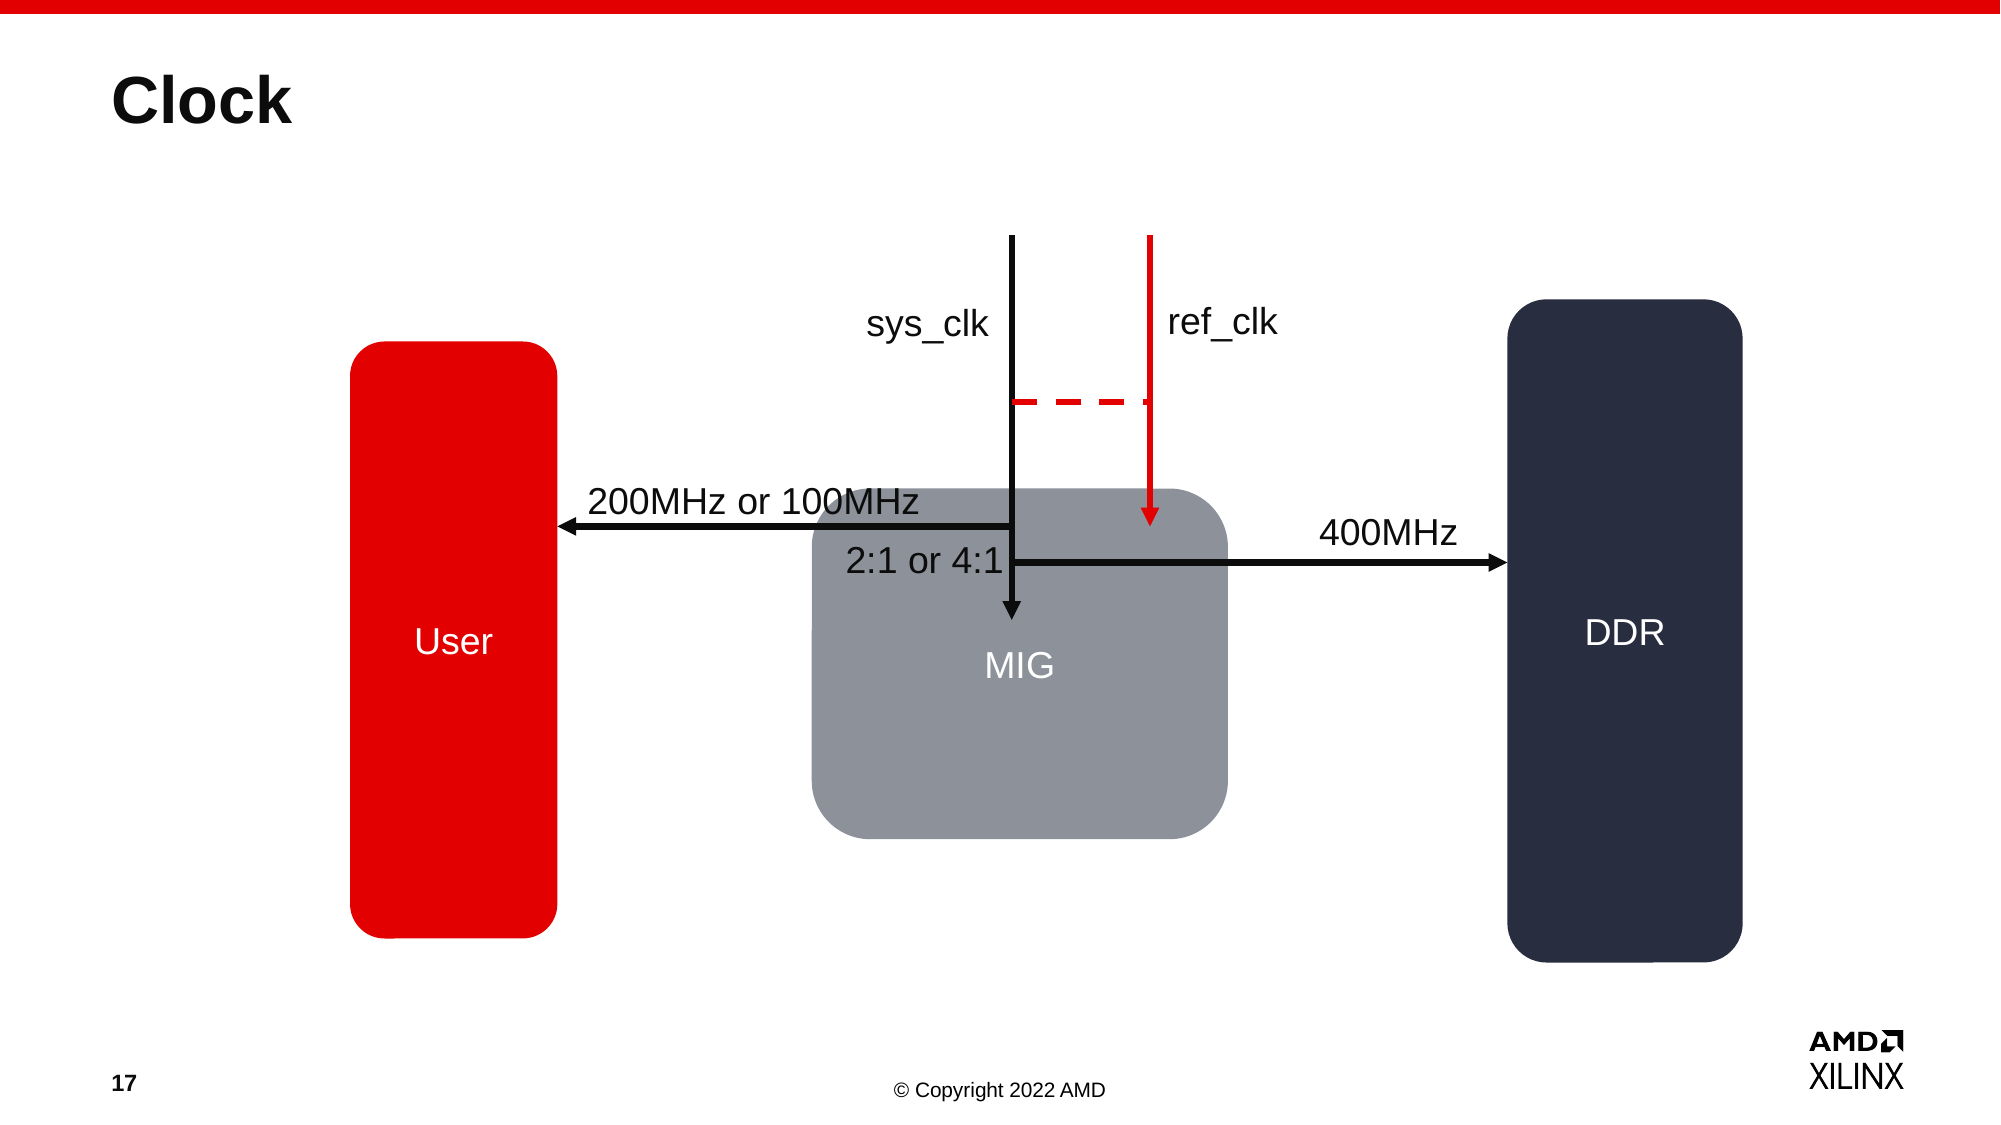

# Clock
ref_clk
sys_clk
DDR
User
200MHz or 100MHz
MIG
400MHz
2:1 or 4:1
17